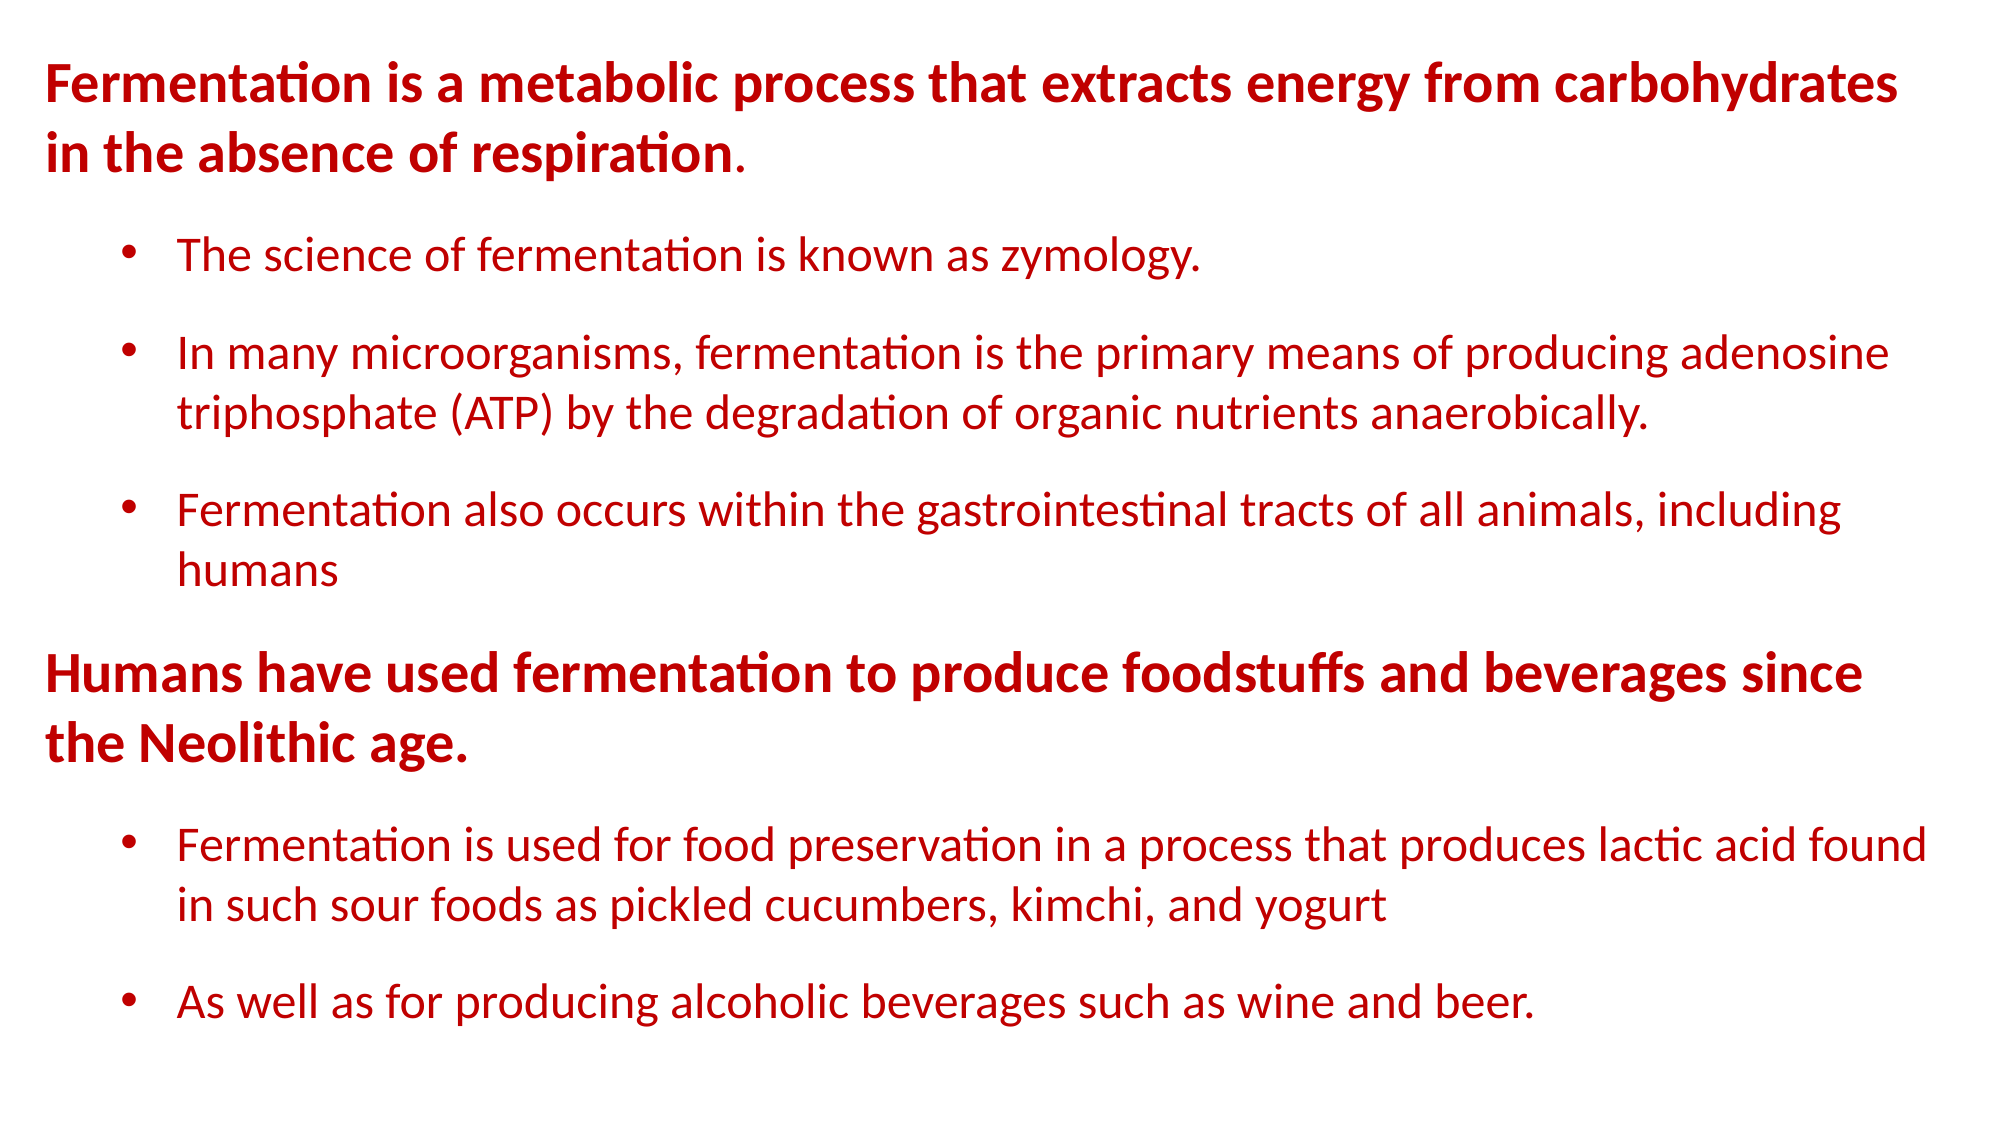

Fermentation is a metabolic process that extracts energy from carbohydrates in the absence of respiration.
The science of fermentation is known as zymology.
In many microorganisms, fermentation is the primary means of producing adenosine triphosphate (ATP) by the degradation of organic nutrients anaerobically.
Fermentation also occurs within the gastrointestinal tracts of all animals, including humans
Humans have used fermentation to produce foodstuffs and beverages since the Neolithic age.
Fermentation is used for food preservation in a process that produces lactic acid found in such sour foods as pickled cucumbers, kimchi, and yogurt
As well as for producing alcoholic beverages such as wine and beer.